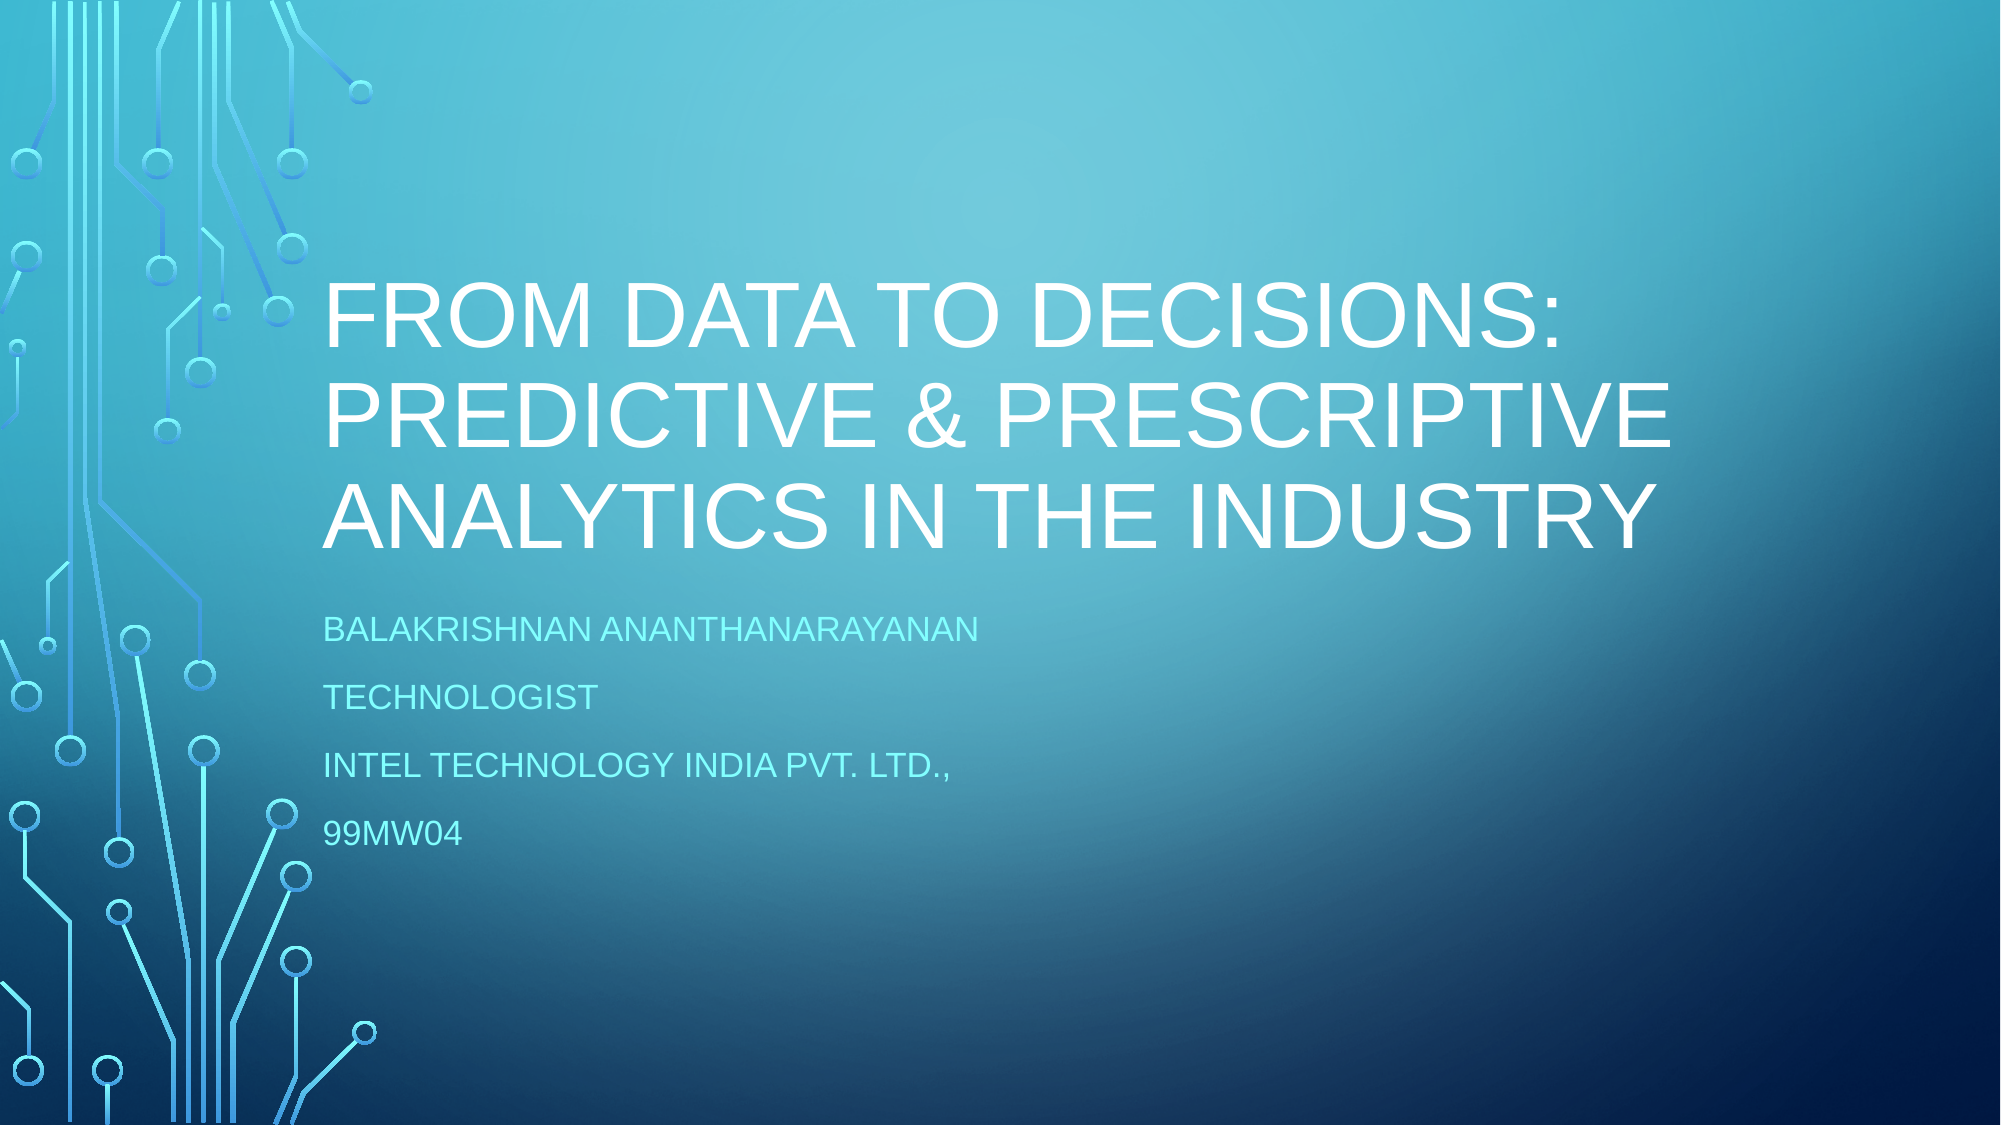

# FROM DATA TO DECISIONS: PREDICTIVE & PRESCRIPTIVE ANALYTICS IN THE INDUSTRY
Balakrishnan ANANTHANARAYANAN
TECHNOLOGIST
INTEL TECHNOLOGY INDIA PVT. LTD.,
99MW04